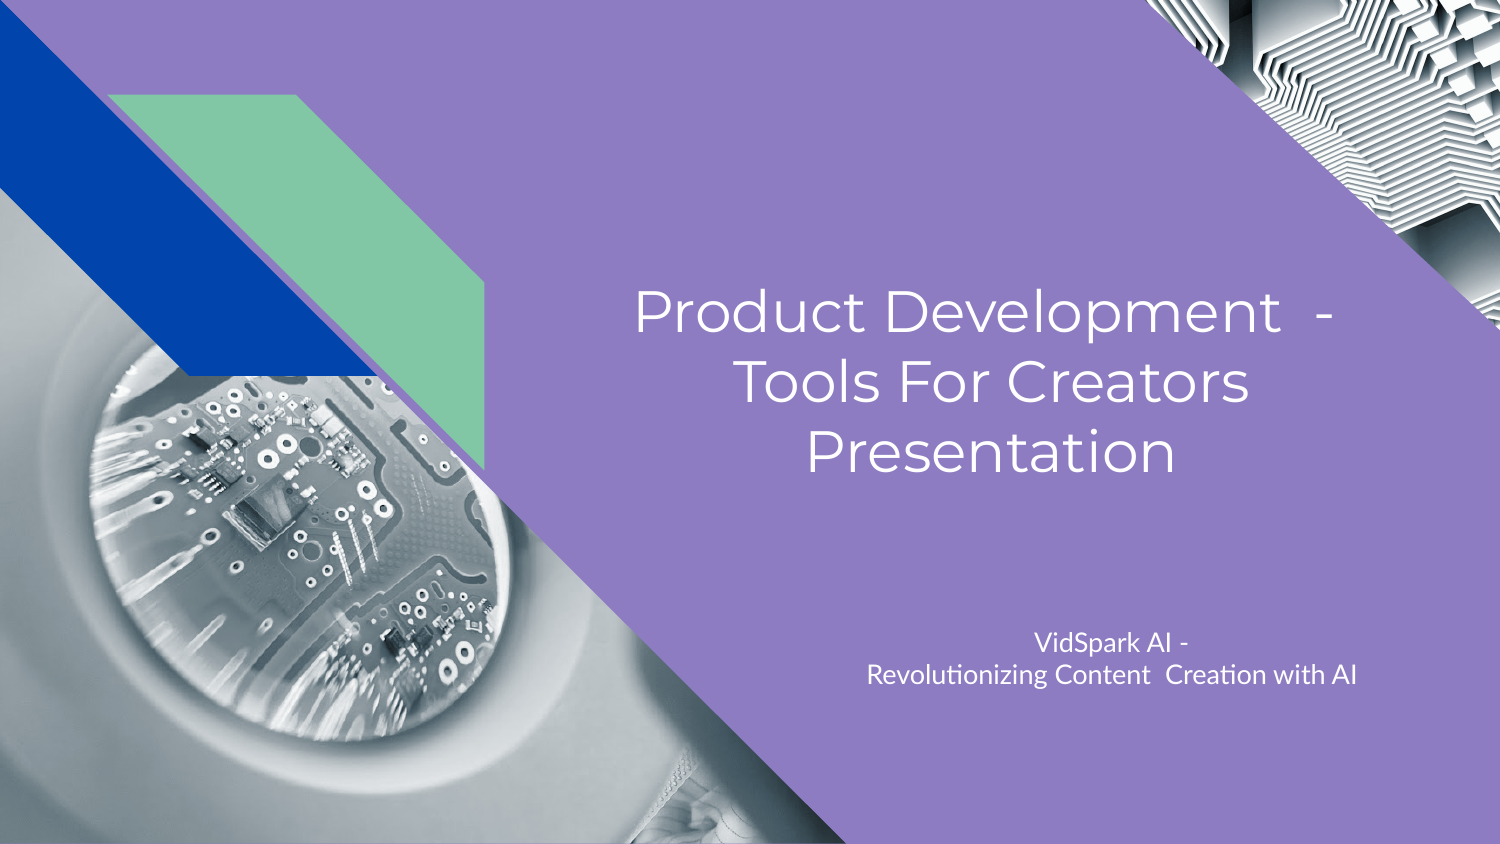

# Product Development  -
Tools For Creators Presentation
VidSpark AI -
Revolutionizing Content  Creation with AI